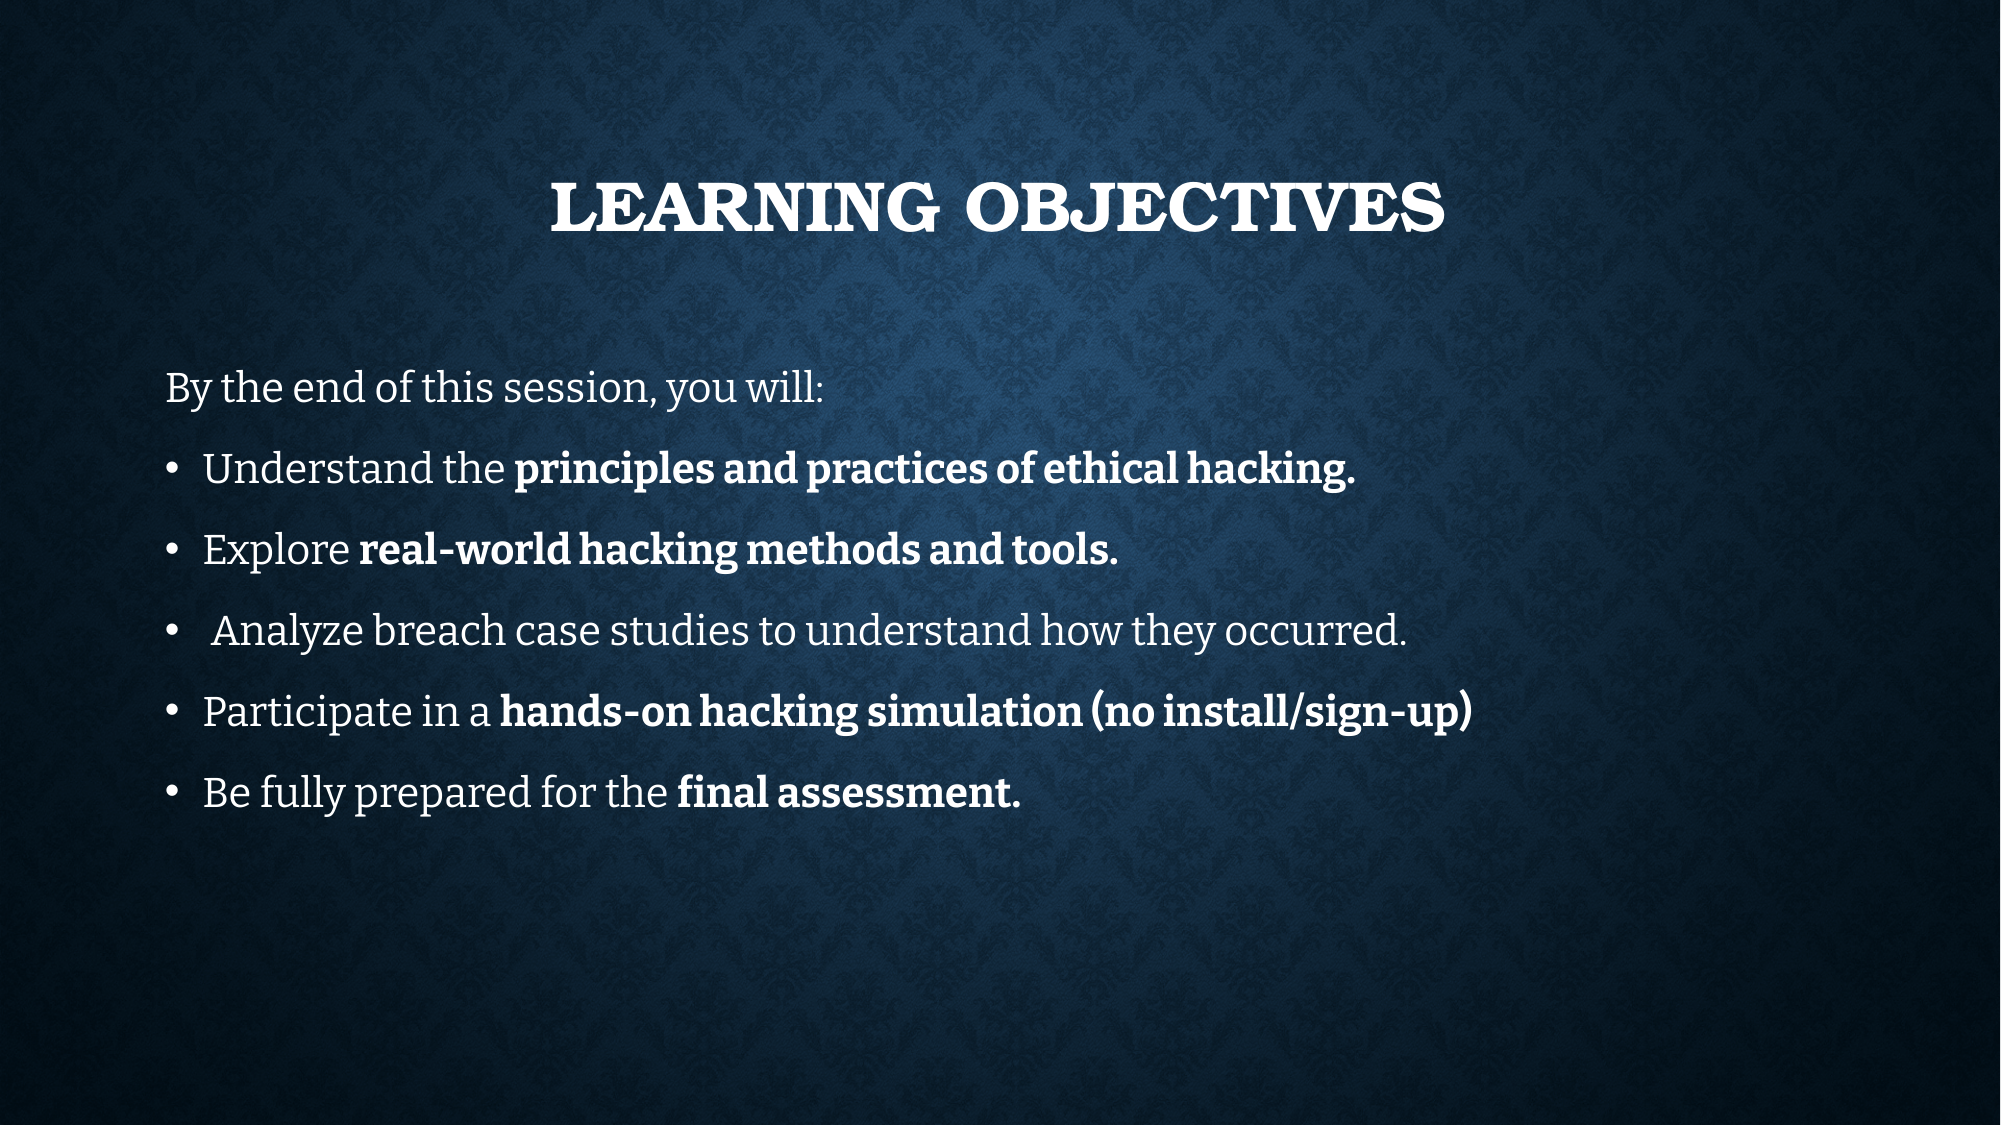

# Learning Objectives
By the end of this session, you will:
Understand the principles and practices of ethical hacking.
Explore real-world hacking methods and tools.
 Analyze breach case studies to understand how they occurred.
Participate in a hands-on hacking simulation (no install/sign-up)
Be fully prepared for the final assessment.